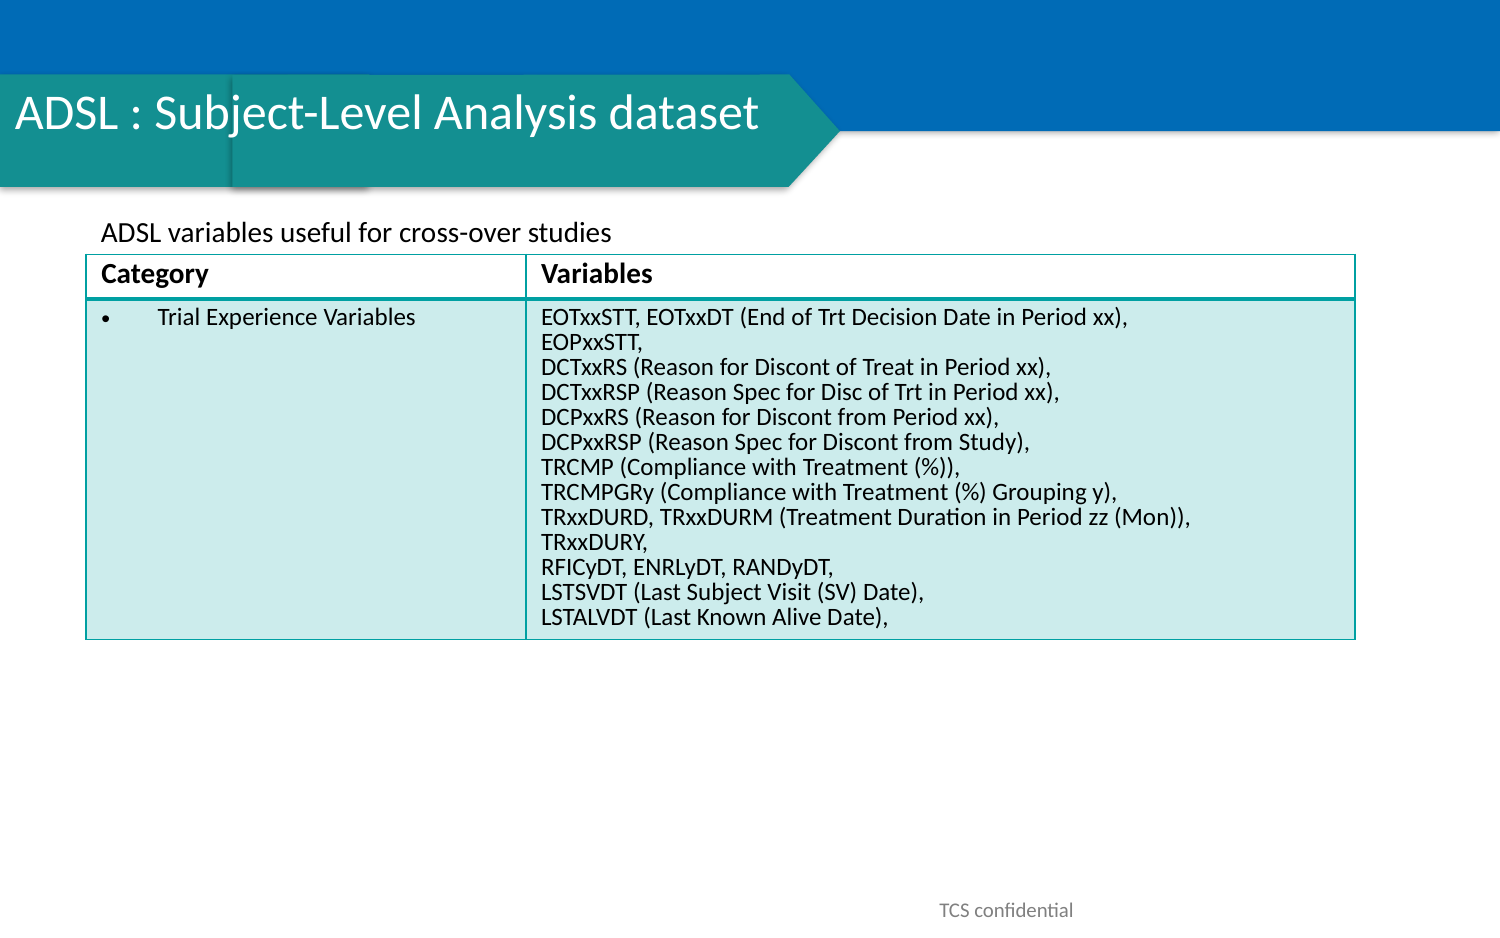

# ADSL : Subject-Level Analysis dataset
ADSL variables useful for cross-over studies
| Category | Variables |
| --- | --- |
| Trial Experience Variables | EOTxxSTT, EOTxxDT (End of Trt Decision Date in Period xx), EOPxxSTT, DCTxxRS (Reason for Discont of Treat in Period xx), DCTxxRSP (Reason Spec for Disc of Trt in Period xx), DCPxxRS (Reason for Discont from Period xx), DCPxxRSP (Reason Spec for Discont from Study), TRCMP (Compliance with Treatment (%)), TRCMPGRy (Compliance with Treatment (%) Grouping y), TRxxDURD, TRxxDURM (Treatment Duration in Period zz (Mon)), TRxxDURY, RFICyDT, ENRLyDT, RANDyDT, LSTSVDT (Last Subject Visit (SV) Date), LSTALVDT (Last Known Alive Date), |
TCS confidential